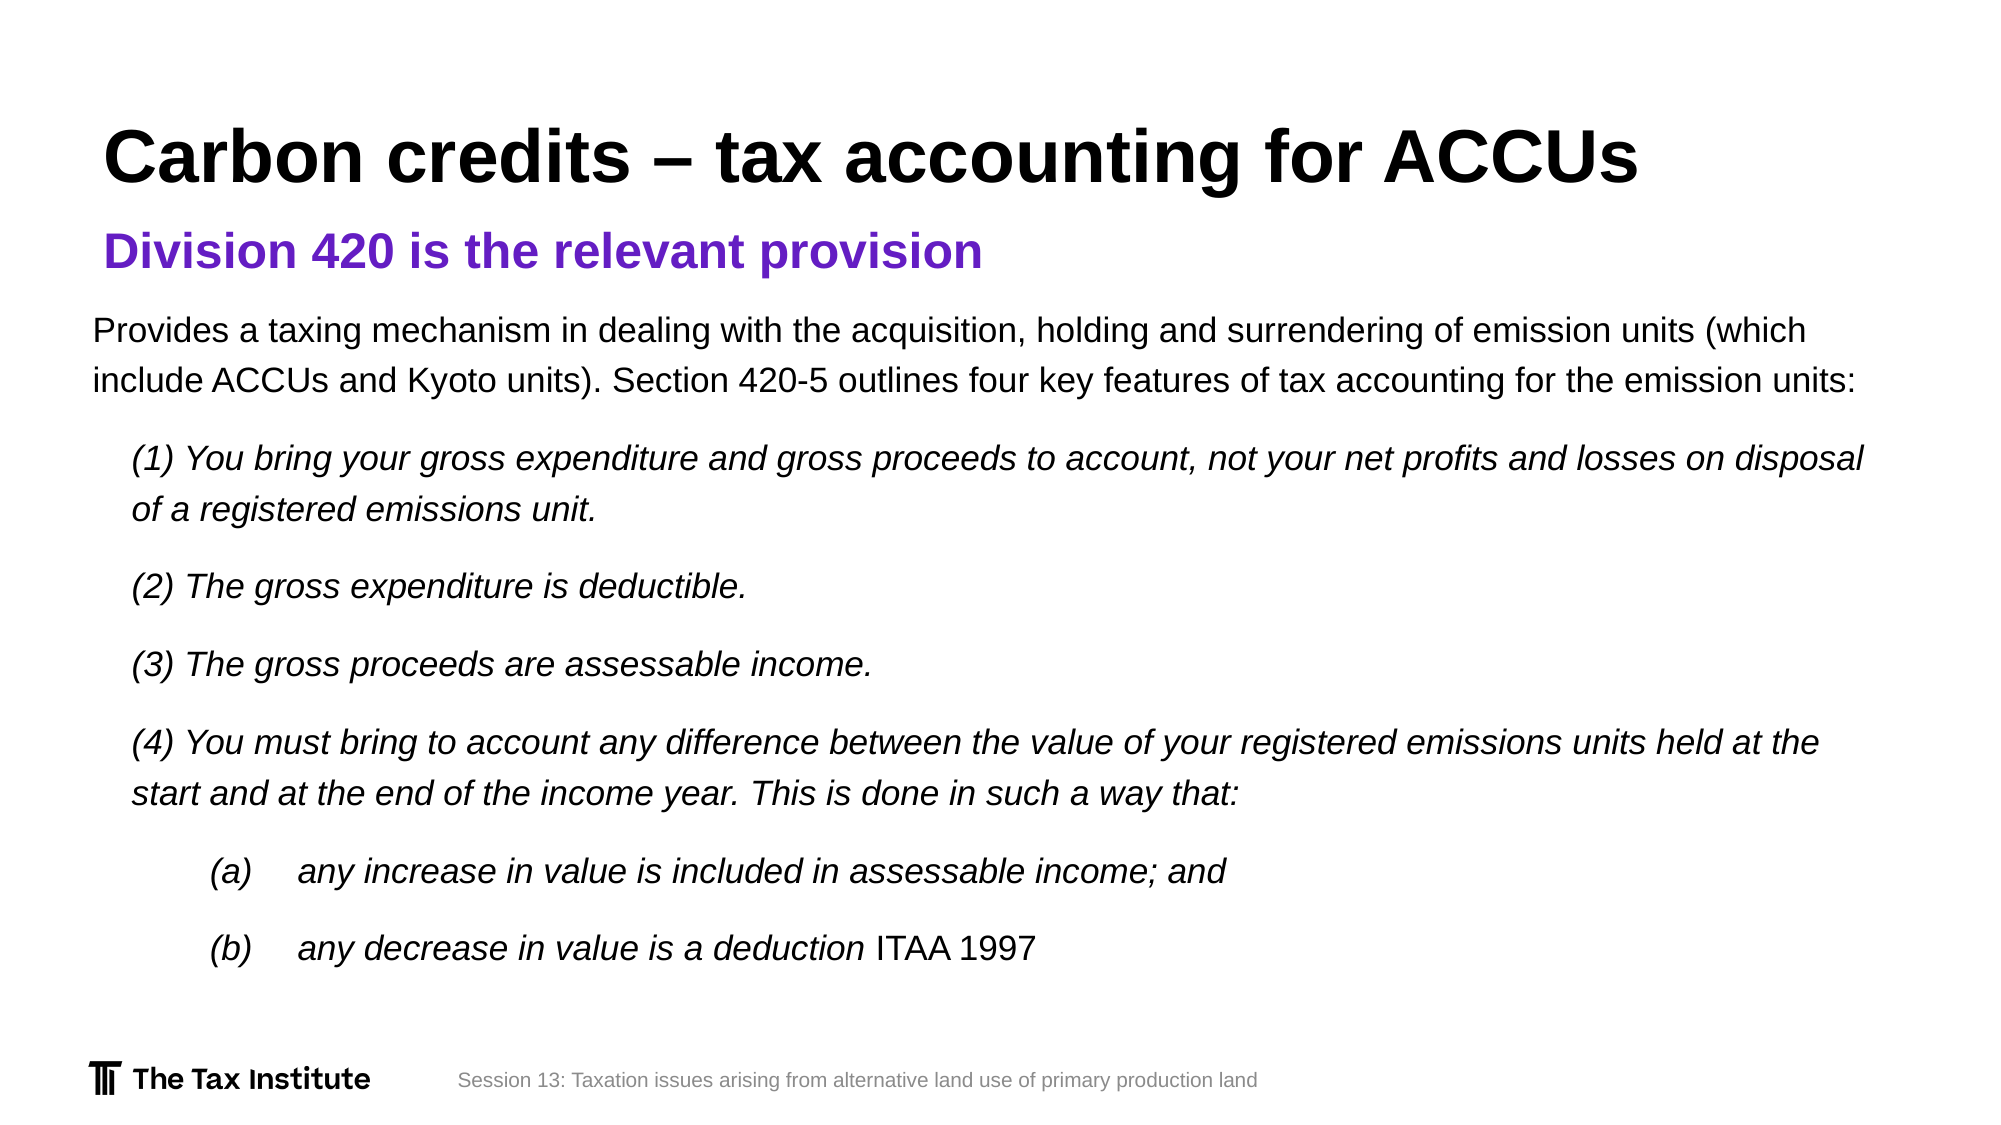

# Carbon credits – tax accounting for ACCUs
Division 420 is the relevant provision
Provides a taxing mechanism in dealing with the acquisition, holding and surrendering of emission units (which include ACCUs and Kyoto units). Section 420-5 outlines four key features of tax accounting for the emission units:
(1) You bring your gross expenditure and gross proceeds to account, not your net profits and losses on disposal of a registered emissions unit.
(2) The gross expenditure is deductible.
(3) The gross proceeds are assessable income.
(4) You must bring to account any difference between the value of your registered emissions units held at the start and at the end of the income year. This is done in such a way that:
any increase in value is included in assessable income; and
any decrease in value is a deduction ITAA 1997

Session 13: Taxation issues arising from alternative land use of primary production land